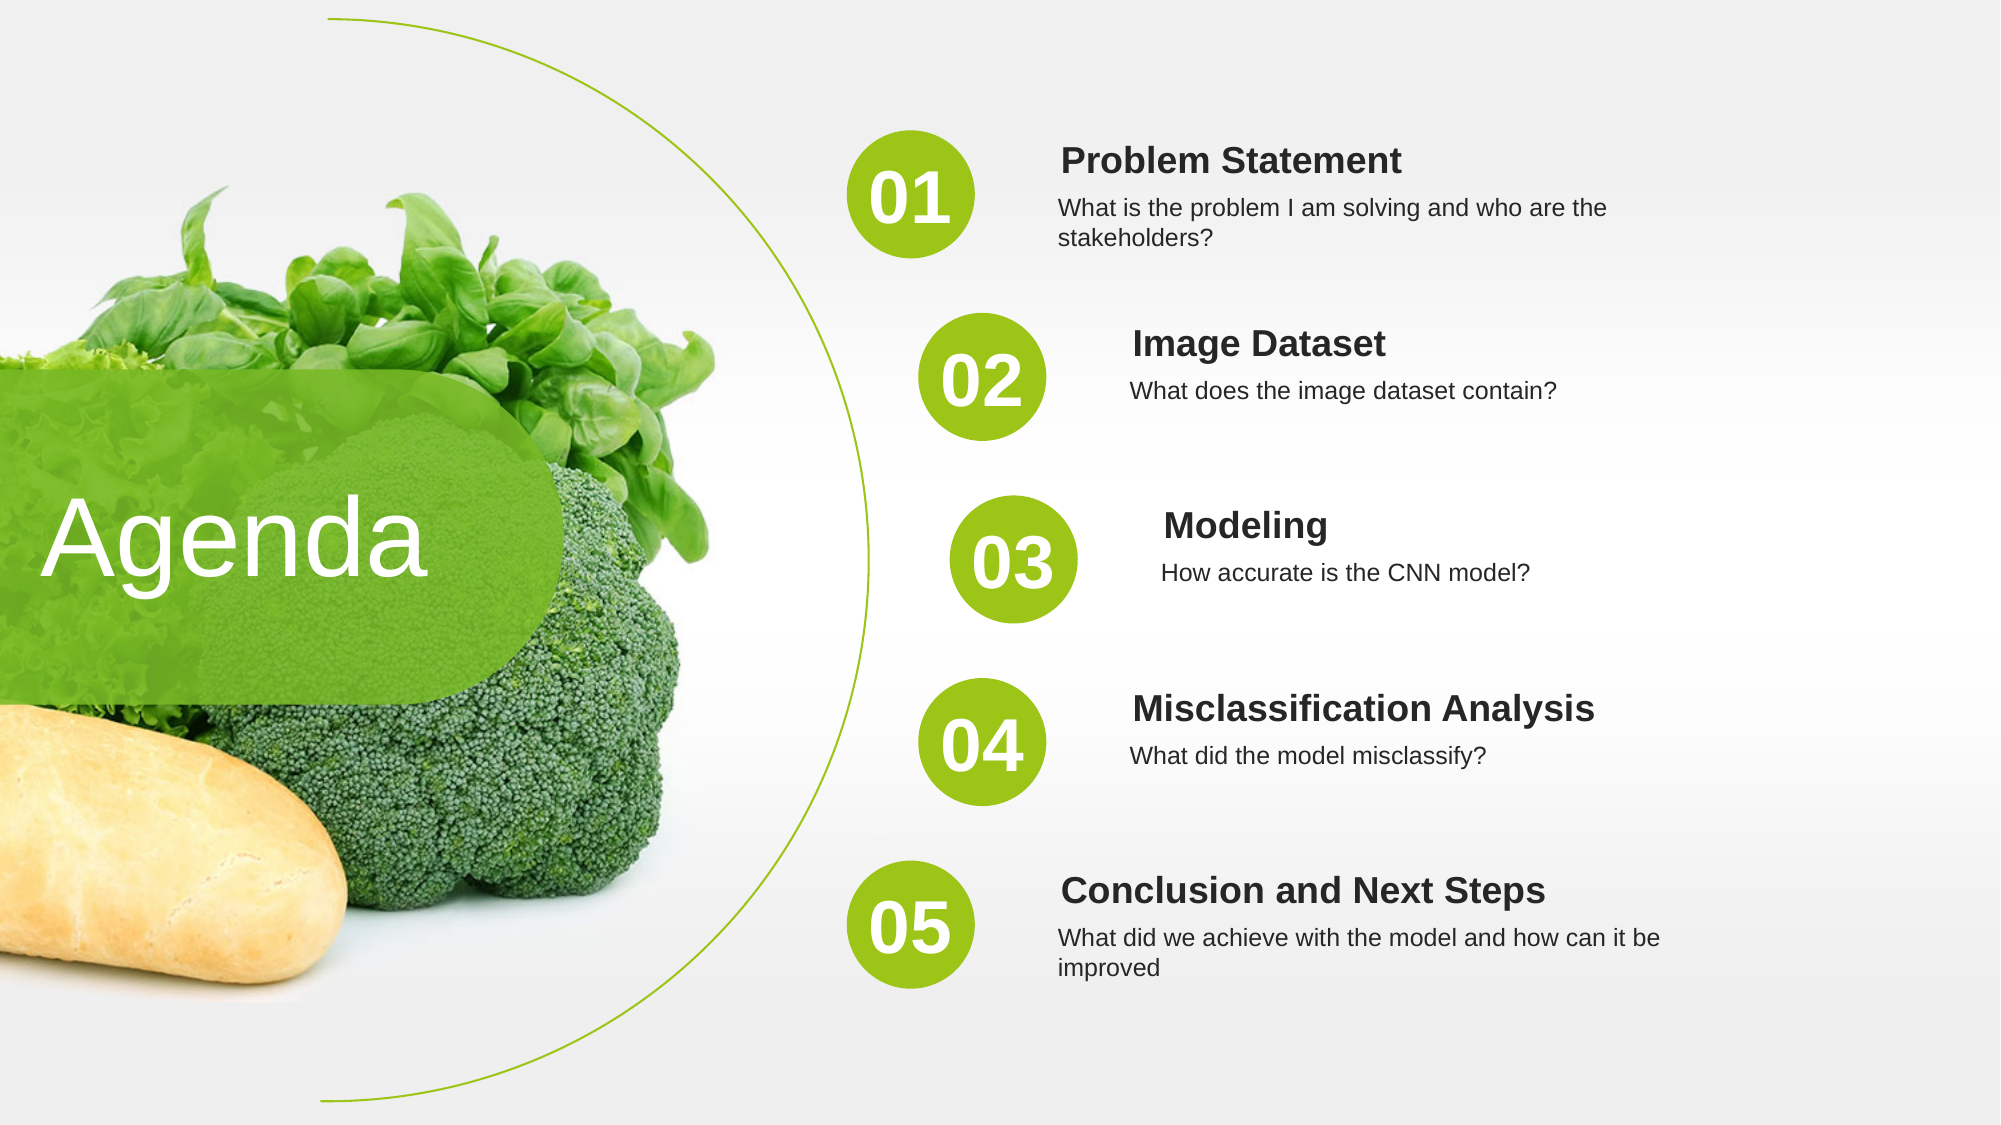

Problem Statement
What is the problem I am solving and who are the stakeholders?

01
Image Dataset
What does the image dataset contain?

02

Agenda
Modeling
How accurate is the CNN model?

03
Misclassification Analysis
What did the model misclassify?

04
Conclusion and Next Steps
What did we achieve with the model and how can it be improved

05